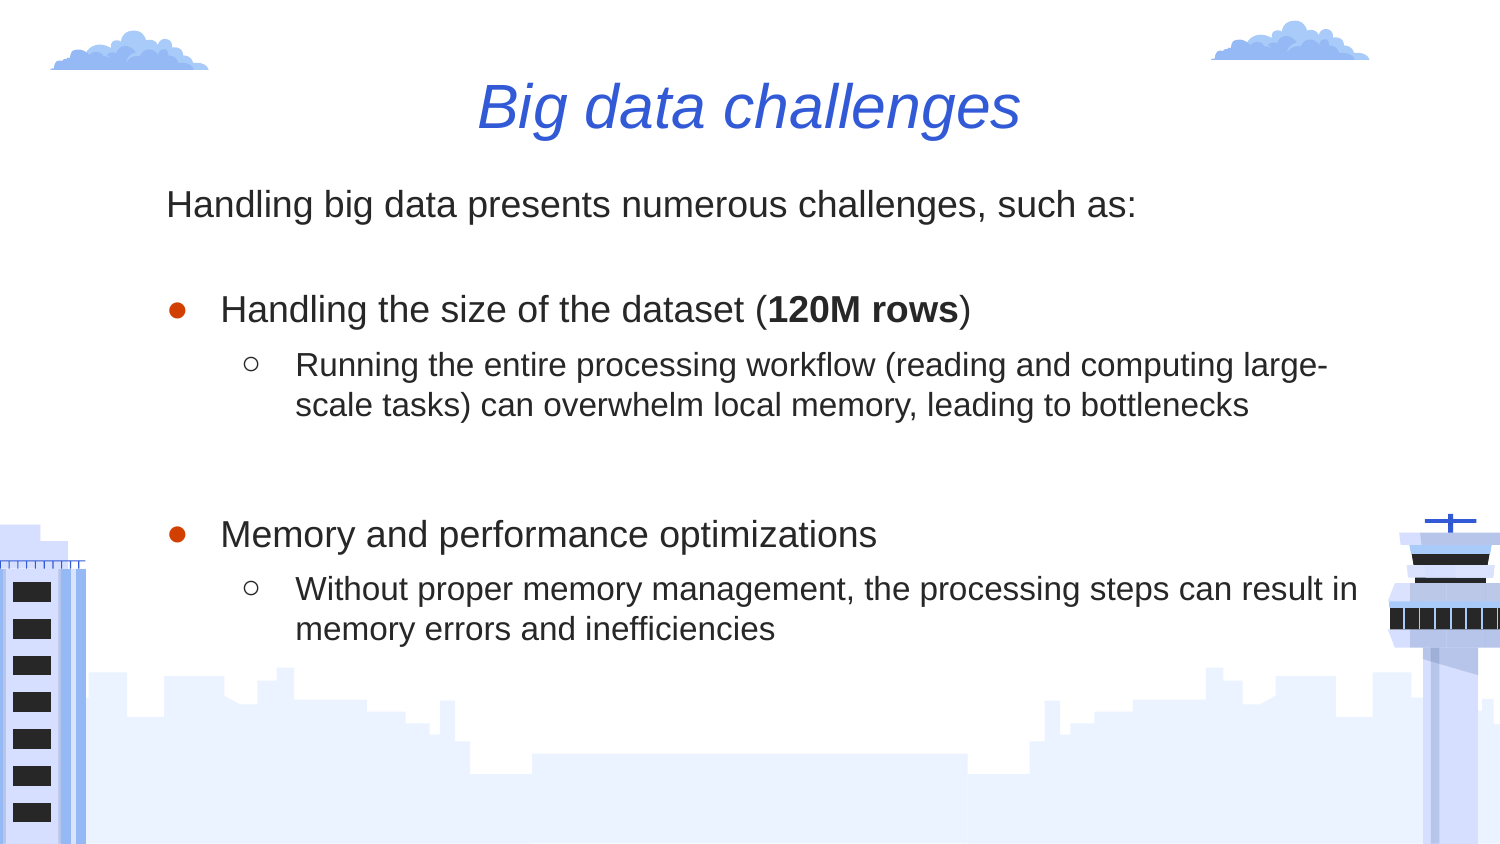

# Big data challenges
Handling big data presents numerous challenges, such as:

Handling the size of the dataset (120M rows)
Running the entire processing workflow (reading and computing large-scale tasks) can overwhelm local memory, leading to bottlenecks

Memory and performance optimizations
Without proper memory management, the processing steps can result in memory errors and inefficiencies